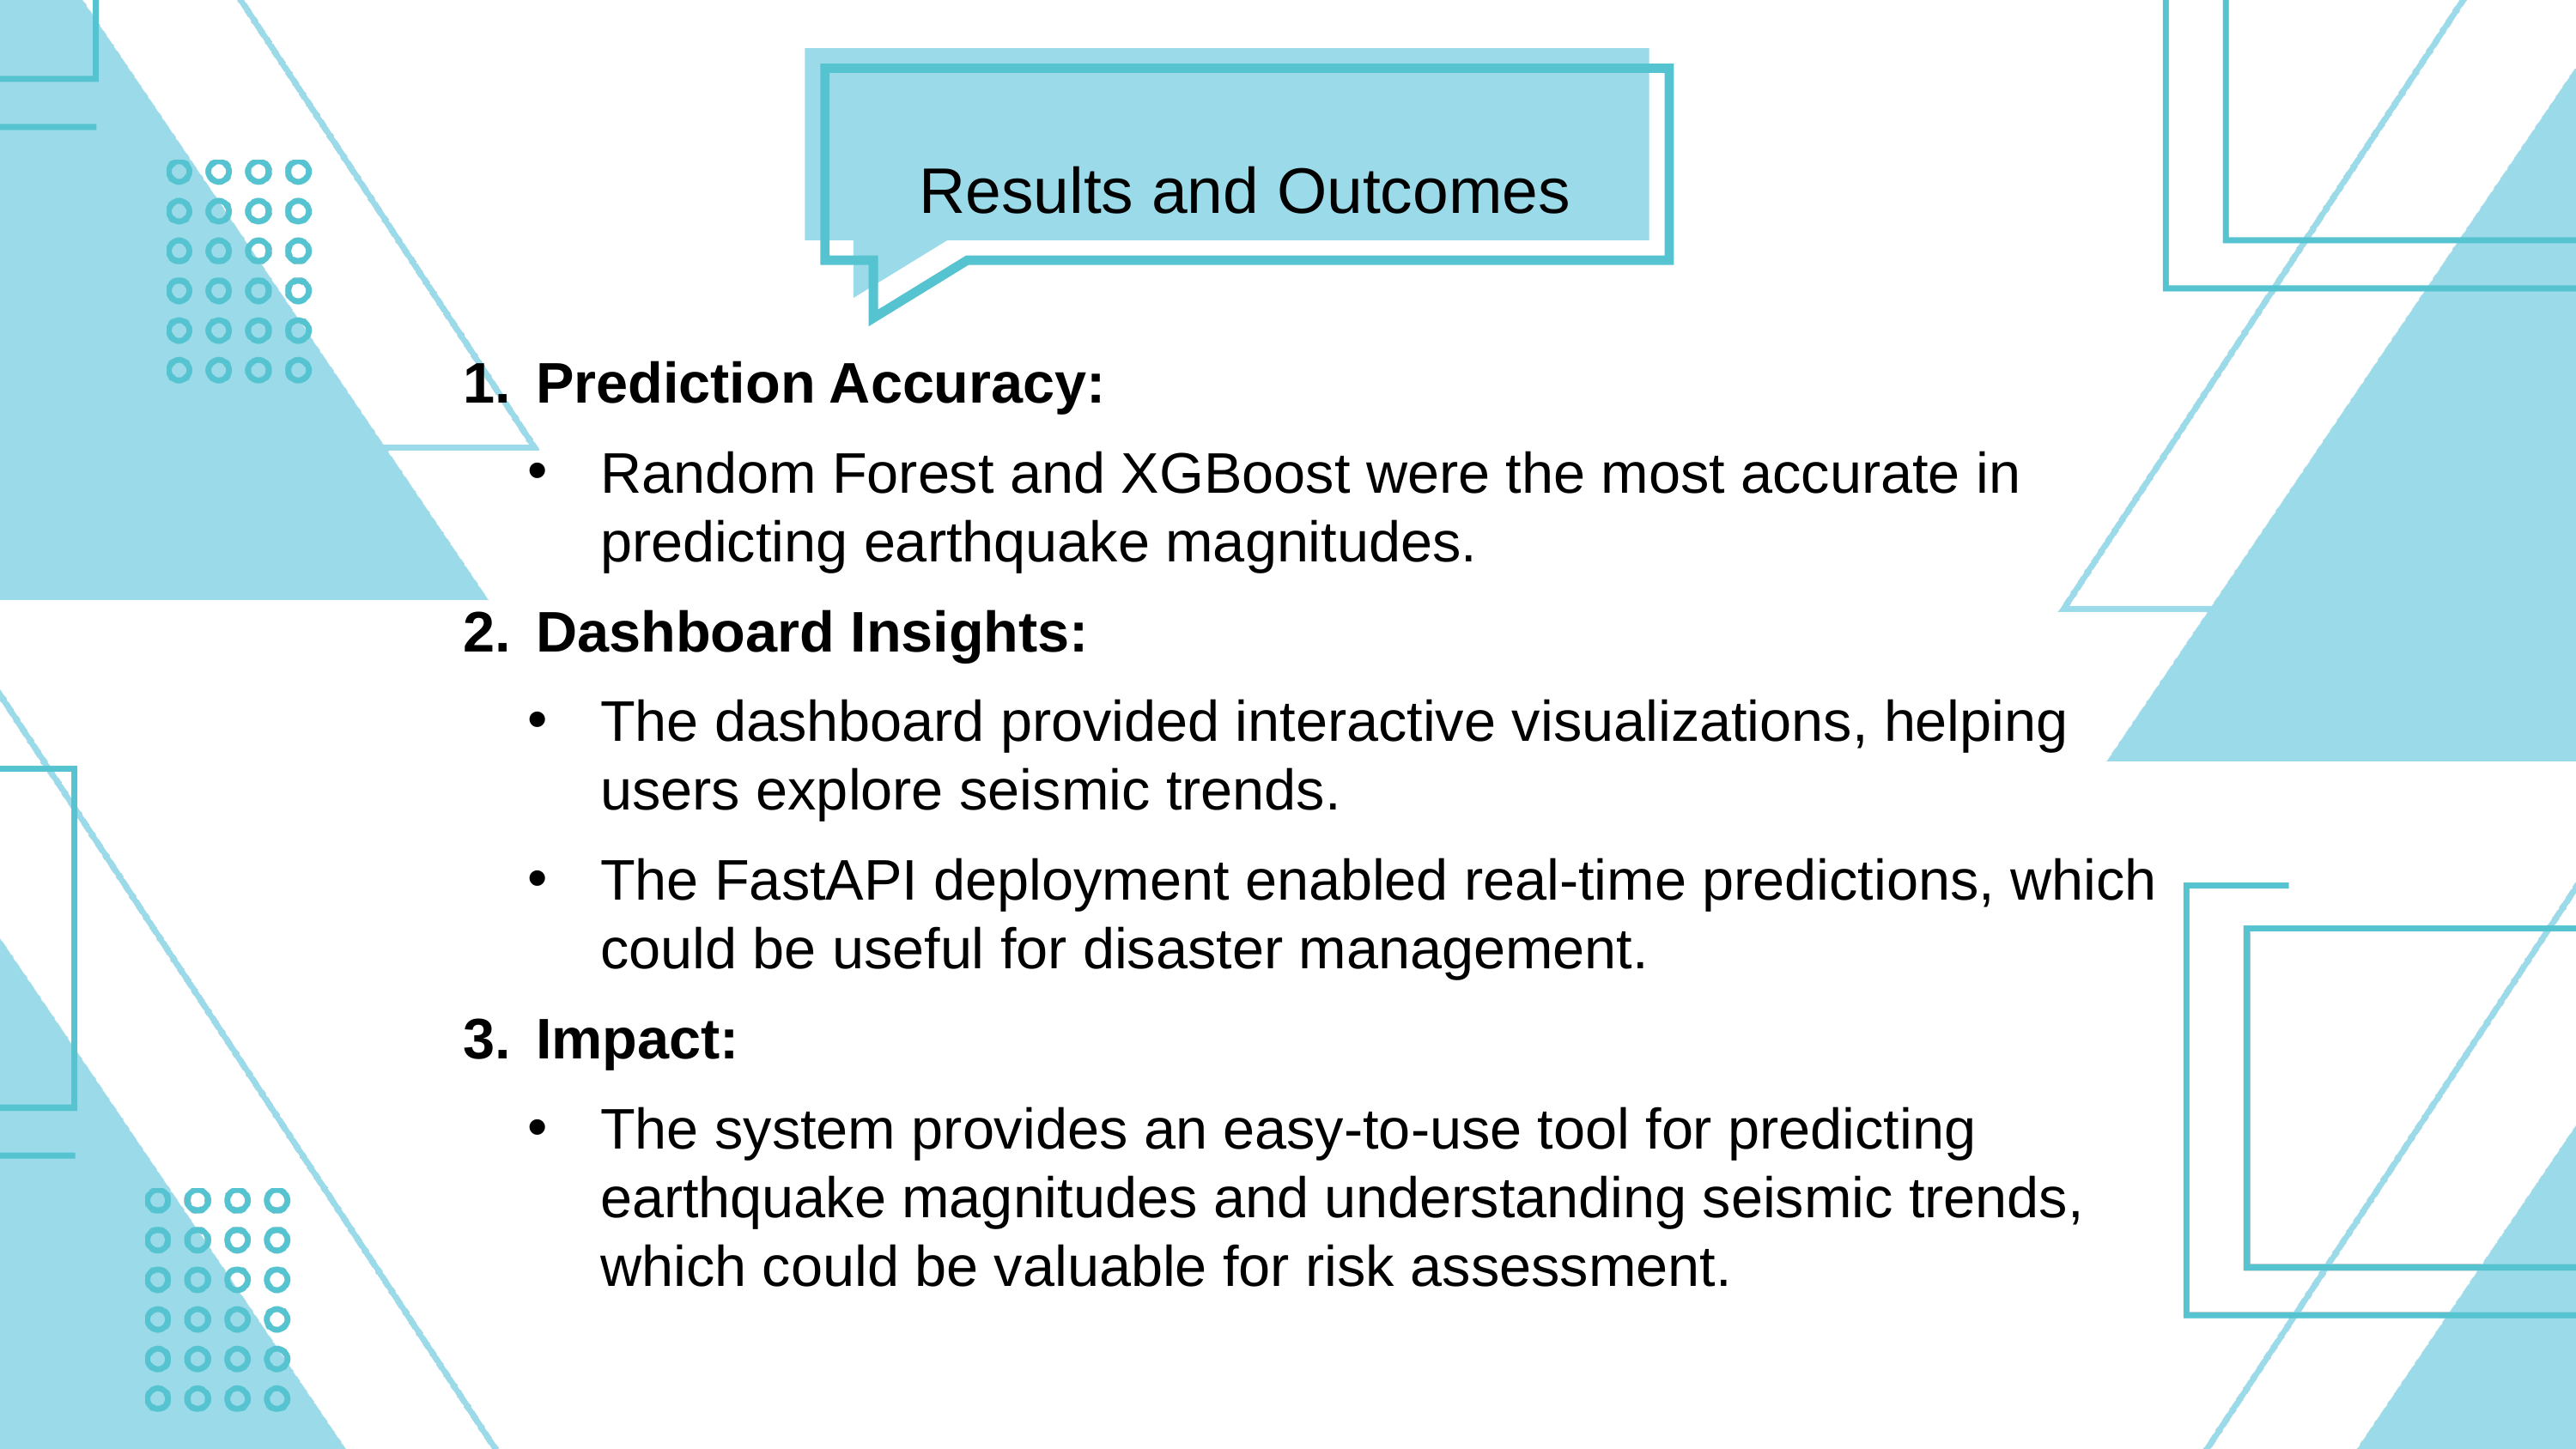

Results and Outcomes
Prediction Accuracy:
Random Forest and XGBoost were the most accurate in predicting earthquake magnitudes.
Dashboard Insights:
The dashboard provided interactive visualizations, helping users explore seismic trends.
The FastAPI deployment enabled real-time predictions, which could be useful for disaster management.
Impact:
The system provides an easy-to-use tool for predicting earthquake magnitudes and understanding seismic trends, which could be valuable for risk assessment.